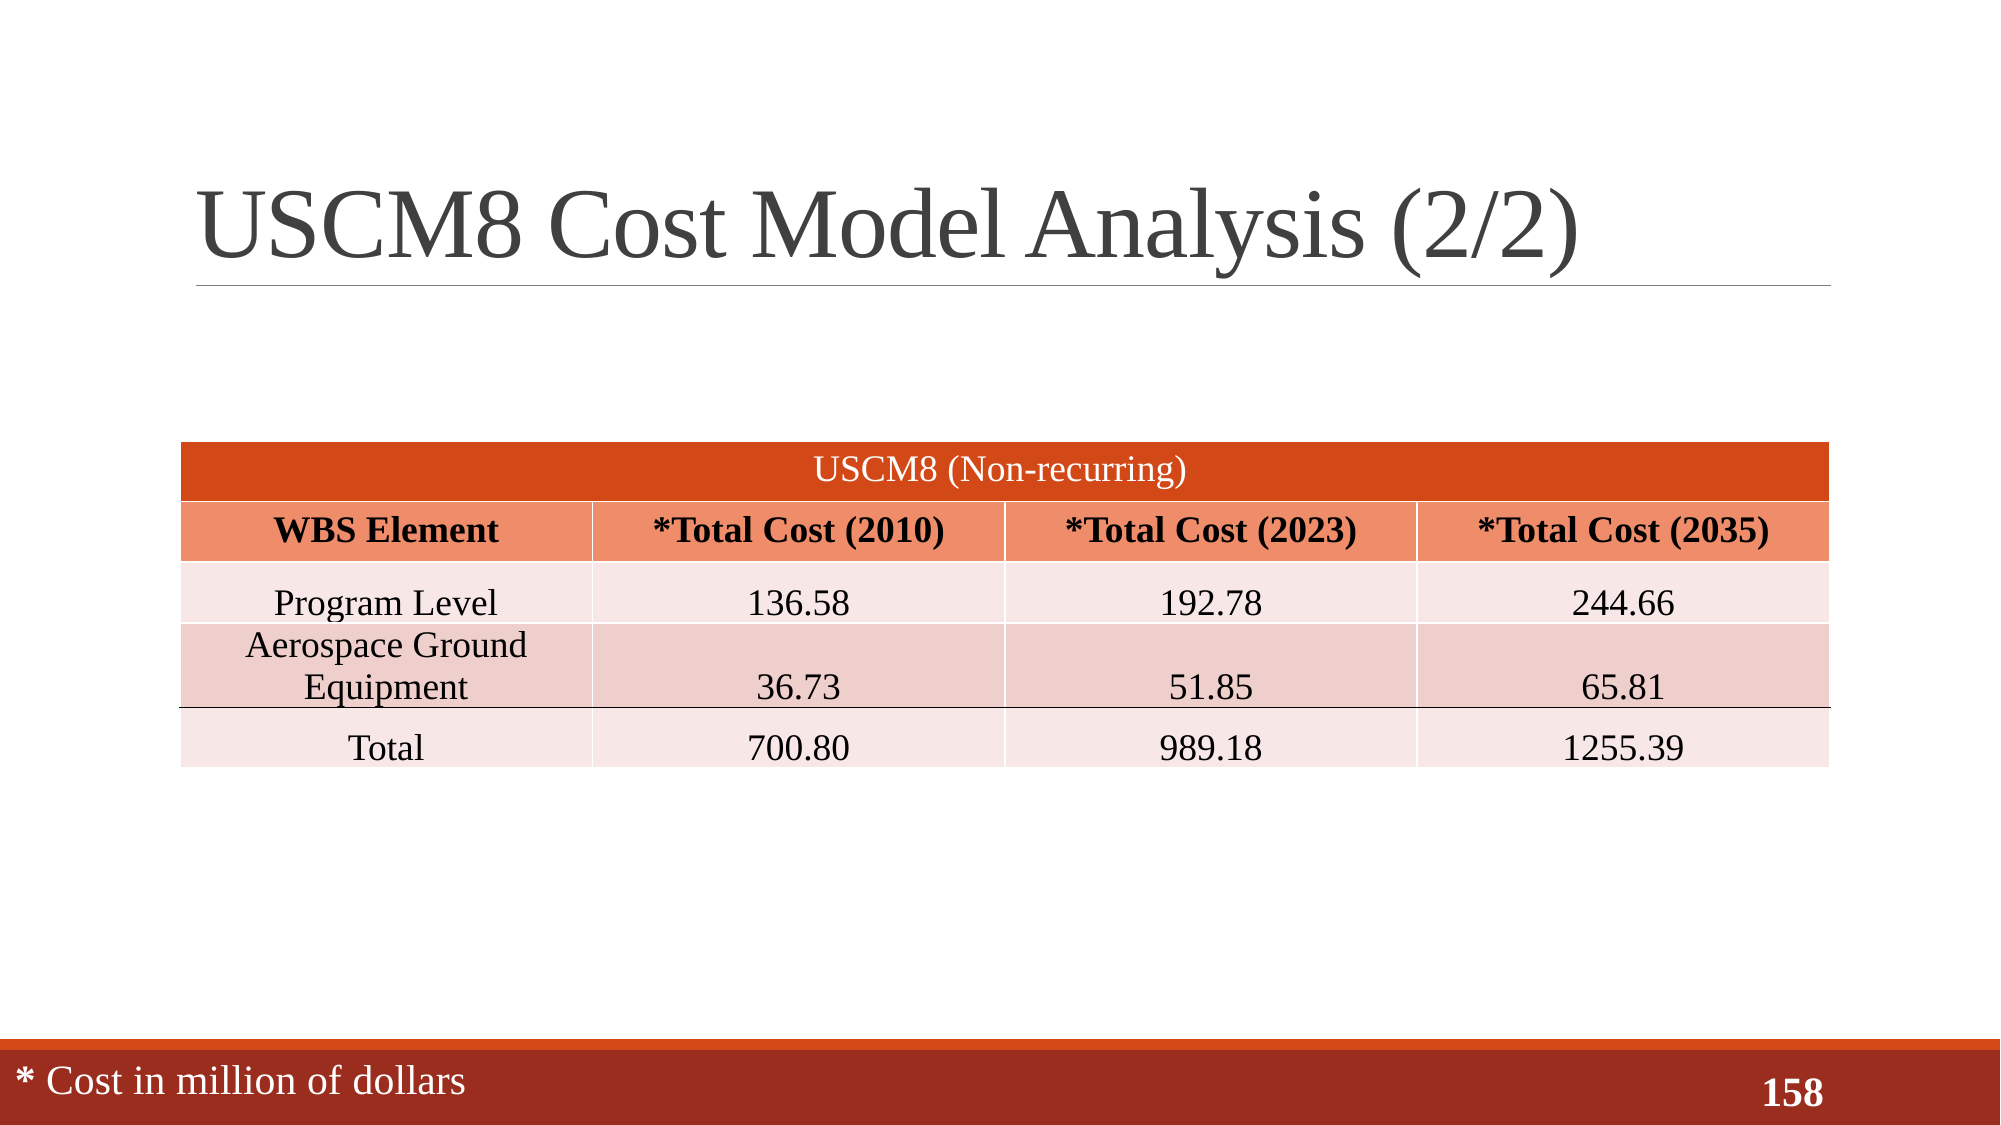

# USCM8 Cost Model Analysis (2/2)
| USCM8 (Non-recurring) |  |  |  |
| --- | --- | --- | --- |
| WBS Element | \*Total Cost (2010) | \*Total Cost (2023) | \*Total Cost (2035) |
| Program Level | 136.58 | 192.78 | 244.66 |
| Aerospace Ground Equipment | 36.73 | 51.85 | 65.81 |
| Total | 700.80 | 989.18 | 1255.39 |
* Cost in million of dollars
158